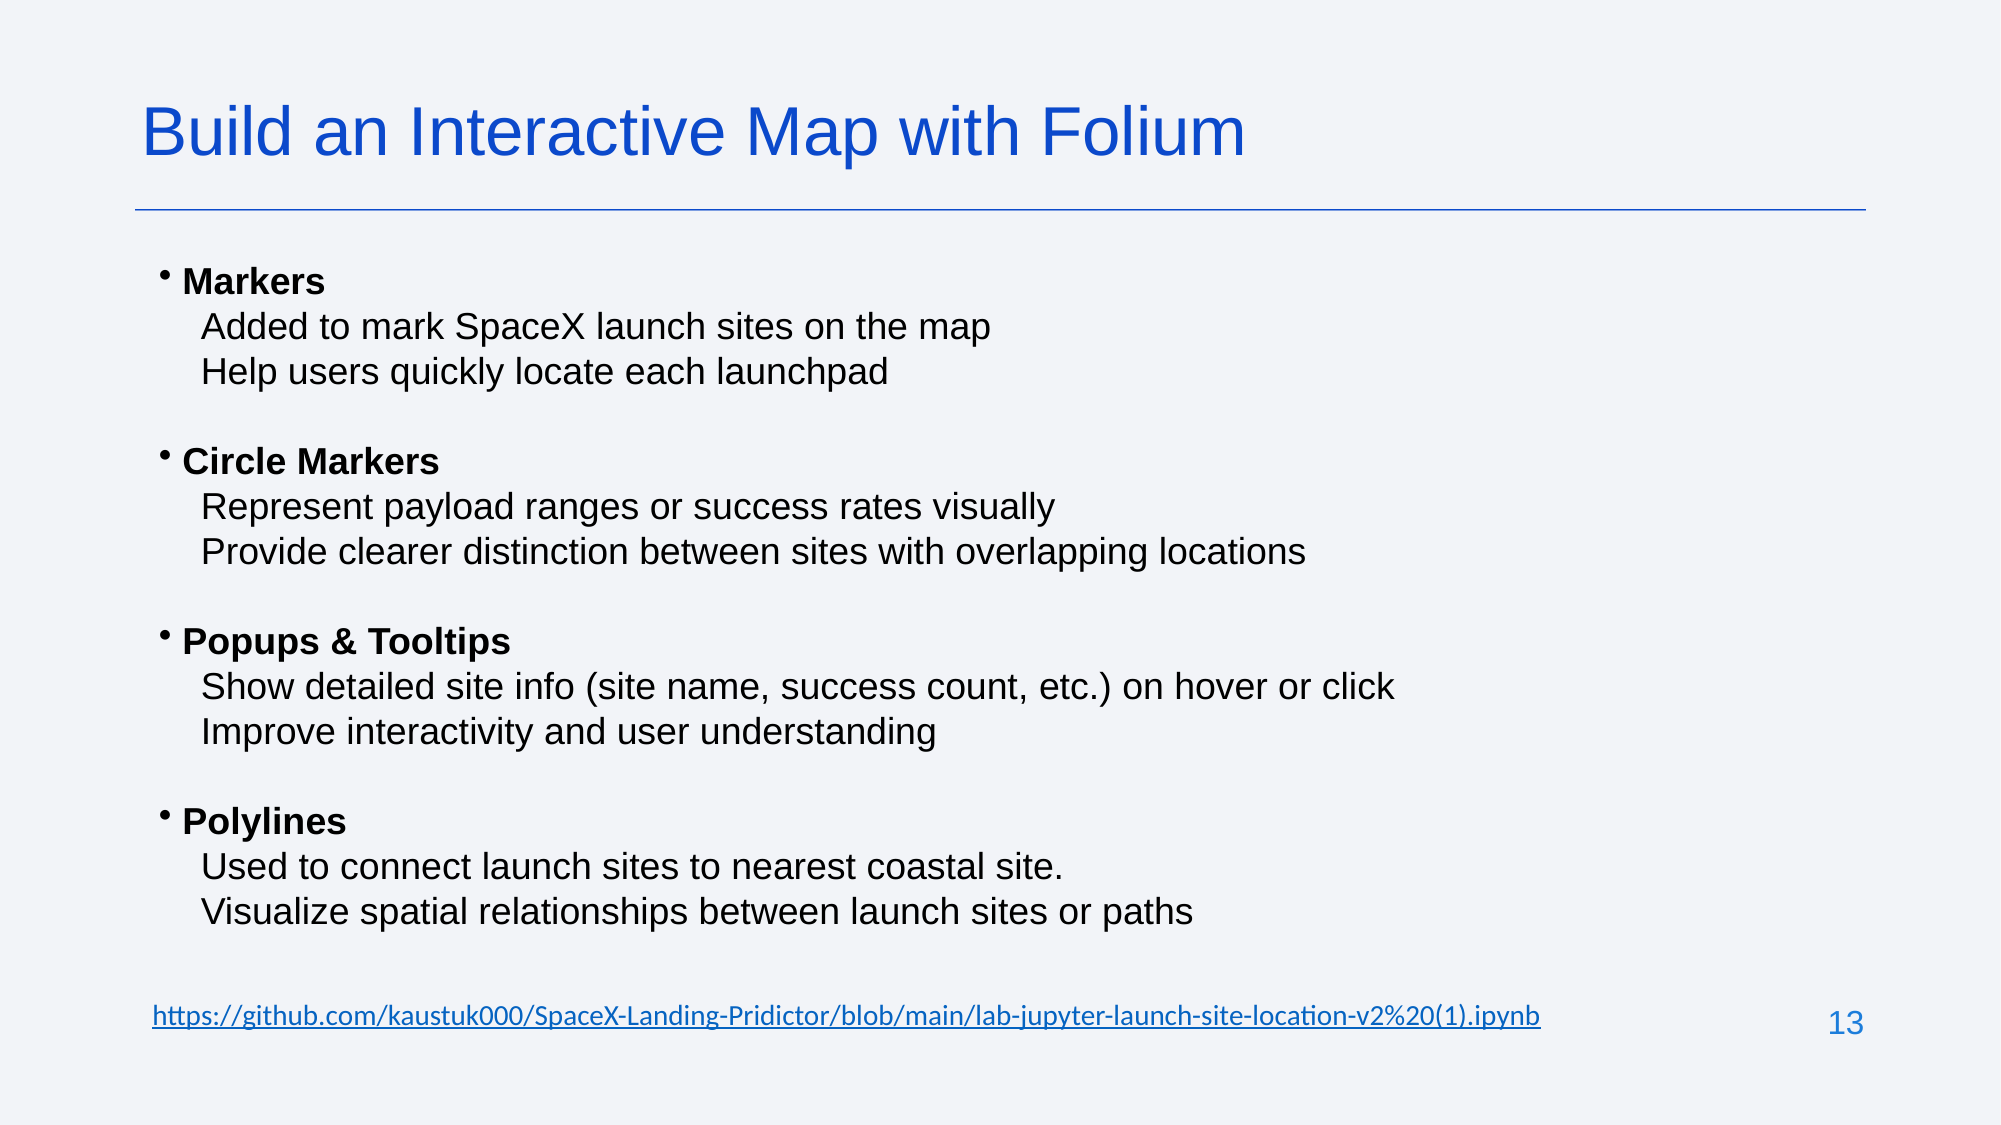

Build an Interactive Map with Folium
 Markers
    Added to mark SpaceX launch sites on the map
    Help users quickly locate each launchpad

 Circle Markers
    Represent payload ranges or success rates visually
    Provide clearer distinction between sites with overlapping locations

 Popups & Tooltips
    Show detailed site info (site name, success count, etc.) on hover or click
    Improve interactivity and user understanding

 Polylines
    Used to connect launch sites to nearest coastal site.
    Visualize spatial relationships between launch sites or paths

https://github.com/kaustuk000/SpaceX-Landing-Pridictor/blob/main/lab-jupyter-launch-site-location-v2%20(1).ipynb
13